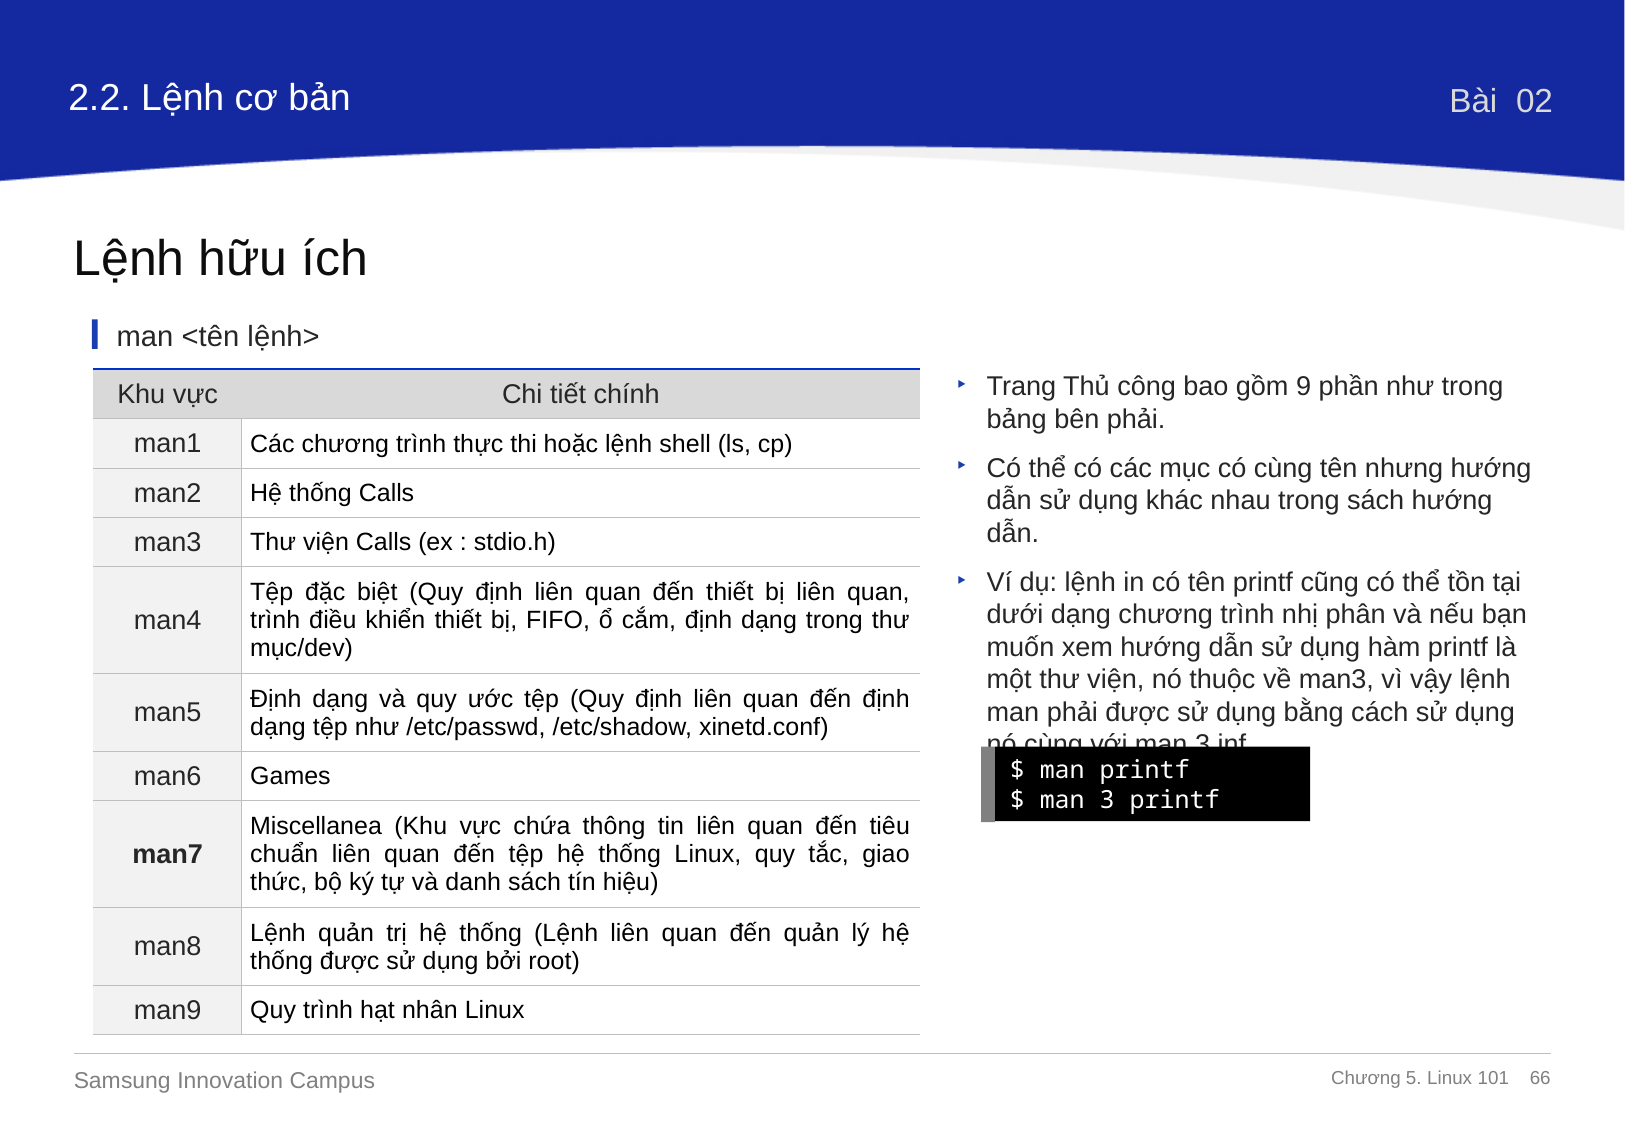

2.2. Lệnh cơ bản
Bài  02
Lệnh hữu ích
man <tên lệnh>

Trang Thủ công bao gồm 9 phần như trong bảng bên phải.
Có thể có các mục có cùng tên nhưng hướng dẫn sử dụng khác nhau trong sách hướng dẫn.
Ví dụ: lệnh in có tên printf cũng có thể tồn tại dưới dạng chương trình nhị phân và nếu bạn muốn xem hướng dẫn sử dụng hàm printf là một thư viện, nó thuộc về man3, vì vậy lệnh man phải được sử dụng bằng cách sử dụng nó cùng với man 3 inf.
| Khu vực | Chi tiết chính |
| --- | --- |
| man1 | Các chương trình thực thi hoặc lệnh shell (ls, cp) |
| man2 | Hệ thống Calls |
| man3 | Thư viện Calls (ex : stdio.h) |
| man4 | Tệp đặc biệt (Quy định liên quan đến thiết bị liên quan, trình điều khiển thiết bị, FIFO, ổ cắm, định dạng trong thư mục/dev) |
| man5 | Định dạng và quy ước tệp (Quy định liên quan đến định dạng tệp như /etc/passwd, /etc/shadow, xinetd.conf) |
| man6 | Games |
| man7 | Miscellanea (Khu vực chứa thông tin liên quan đến tiêu chuẩn liên quan đến tệp hệ thống Linux, quy tắc, giao thức, bộ ký tự và danh sách tín hiệu) |
| man8 | Lệnh quản trị hệ thống (Lệnh liên quan đến quản lý hệ thống được sử dụng bởi root) |
| man9 | Quy trình hạt nhân Linux |
$ man printf
$ man 3 printf